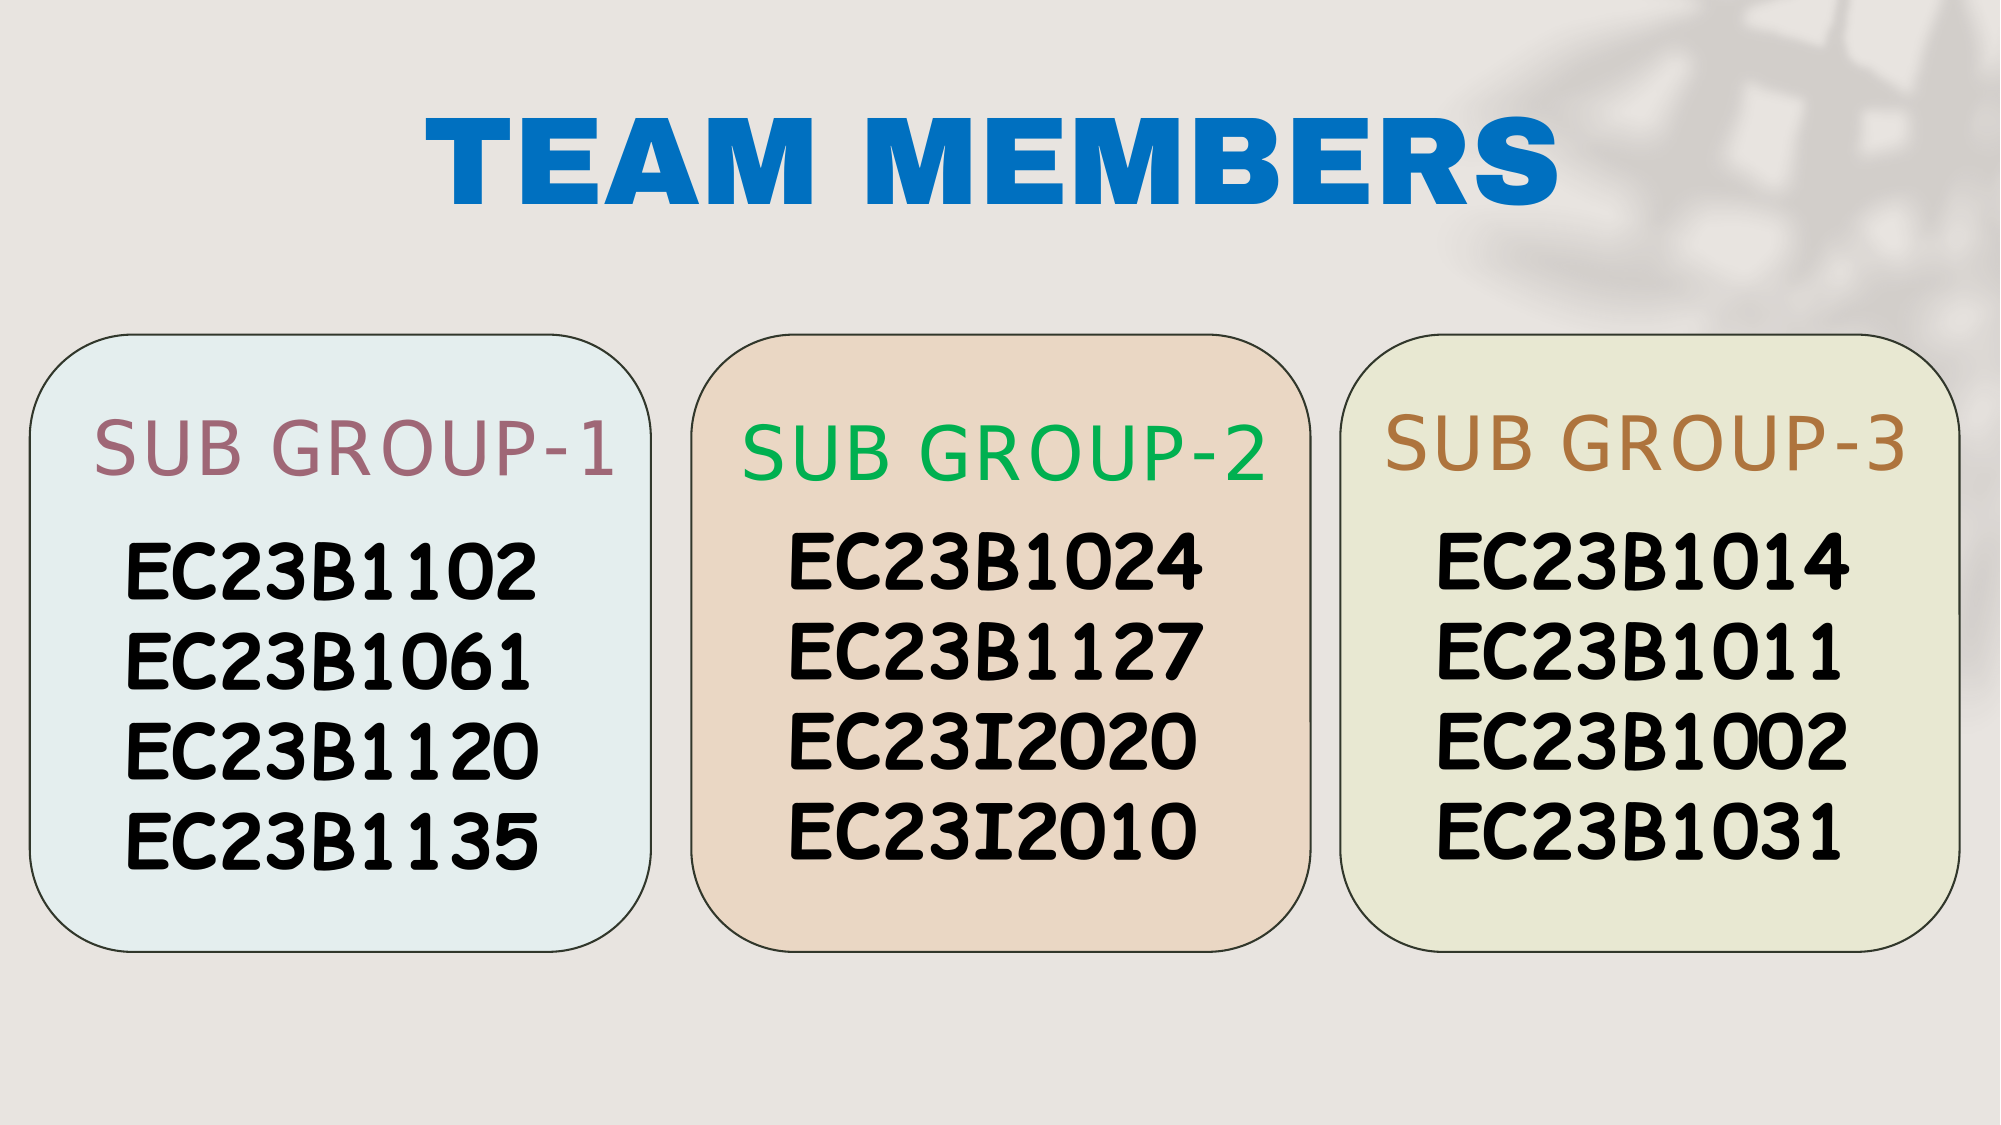

TEAM MEMBERS

SUB GROUP-3​
​
SUB GROUP-1

SUB GROUP-2

EC23B1014
EC23B1011
EC23B1002
EC23B1031

EC23B1024
EC23B1127
EC23I2020
EC23I2010

EC23B1102
EC23B1061
EC23B1120
EC23B1135